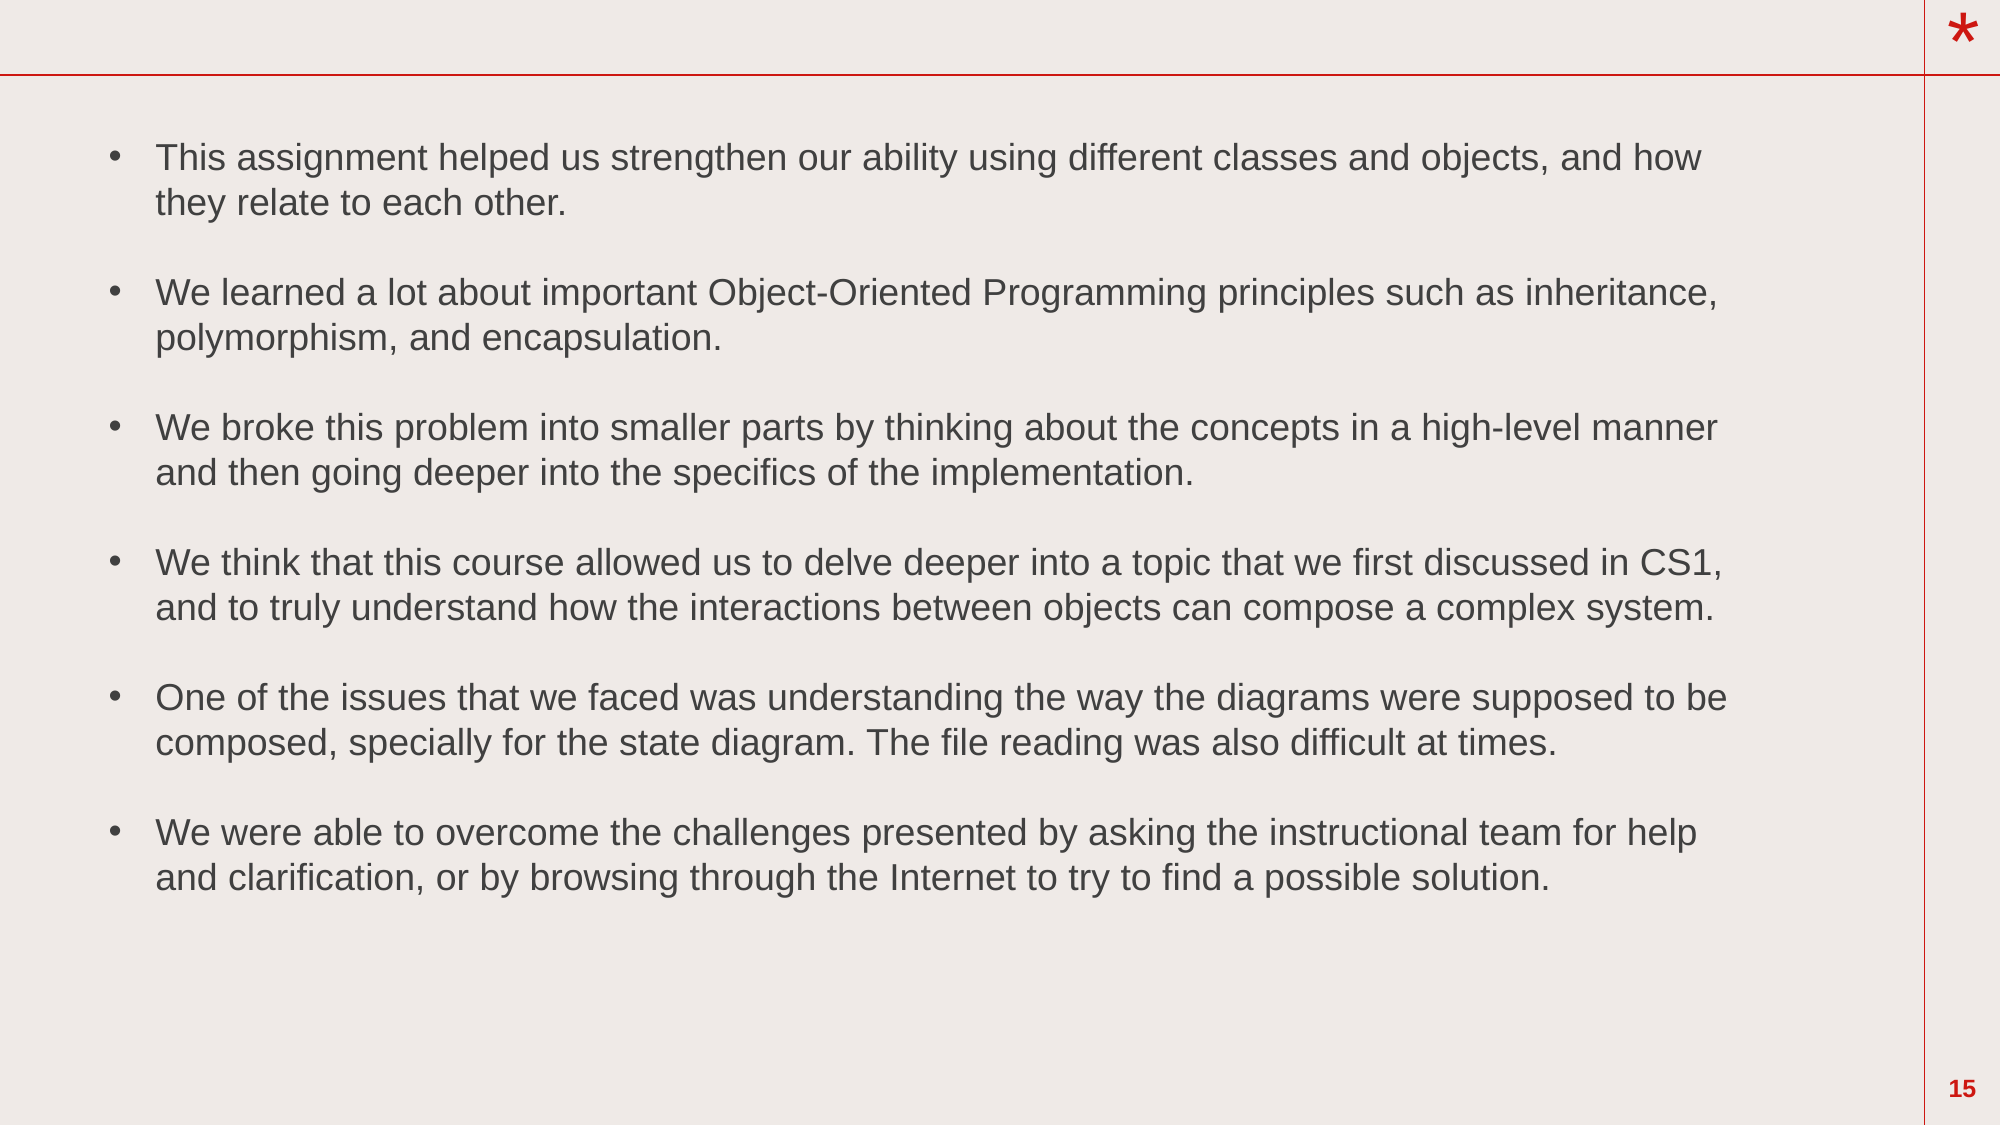

This assignment helped us strengthen our ability using different classes and objects, and how they relate to each other.

We learned a lot about important Object-Oriented Programming principles such as inheritance, polymorphism, and encapsulation.

We broke this problem into smaller parts by thinking about the concepts in a high-level manner and then going deeper into the specifics of the implementation.

We think that this course allowed us to delve deeper into a topic that we first discussed in CS1, and to truly understand how the interactions between objects can compose a complex system.

One of the issues that we faced was understanding the way the diagrams were supposed to be composed, specially for the state diagram. The file reading was also difficult at times.

We were able to overcome the challenges presented by asking the instructional team for help and clarification, or by browsing through the Internet to try to find a possible solution.
15